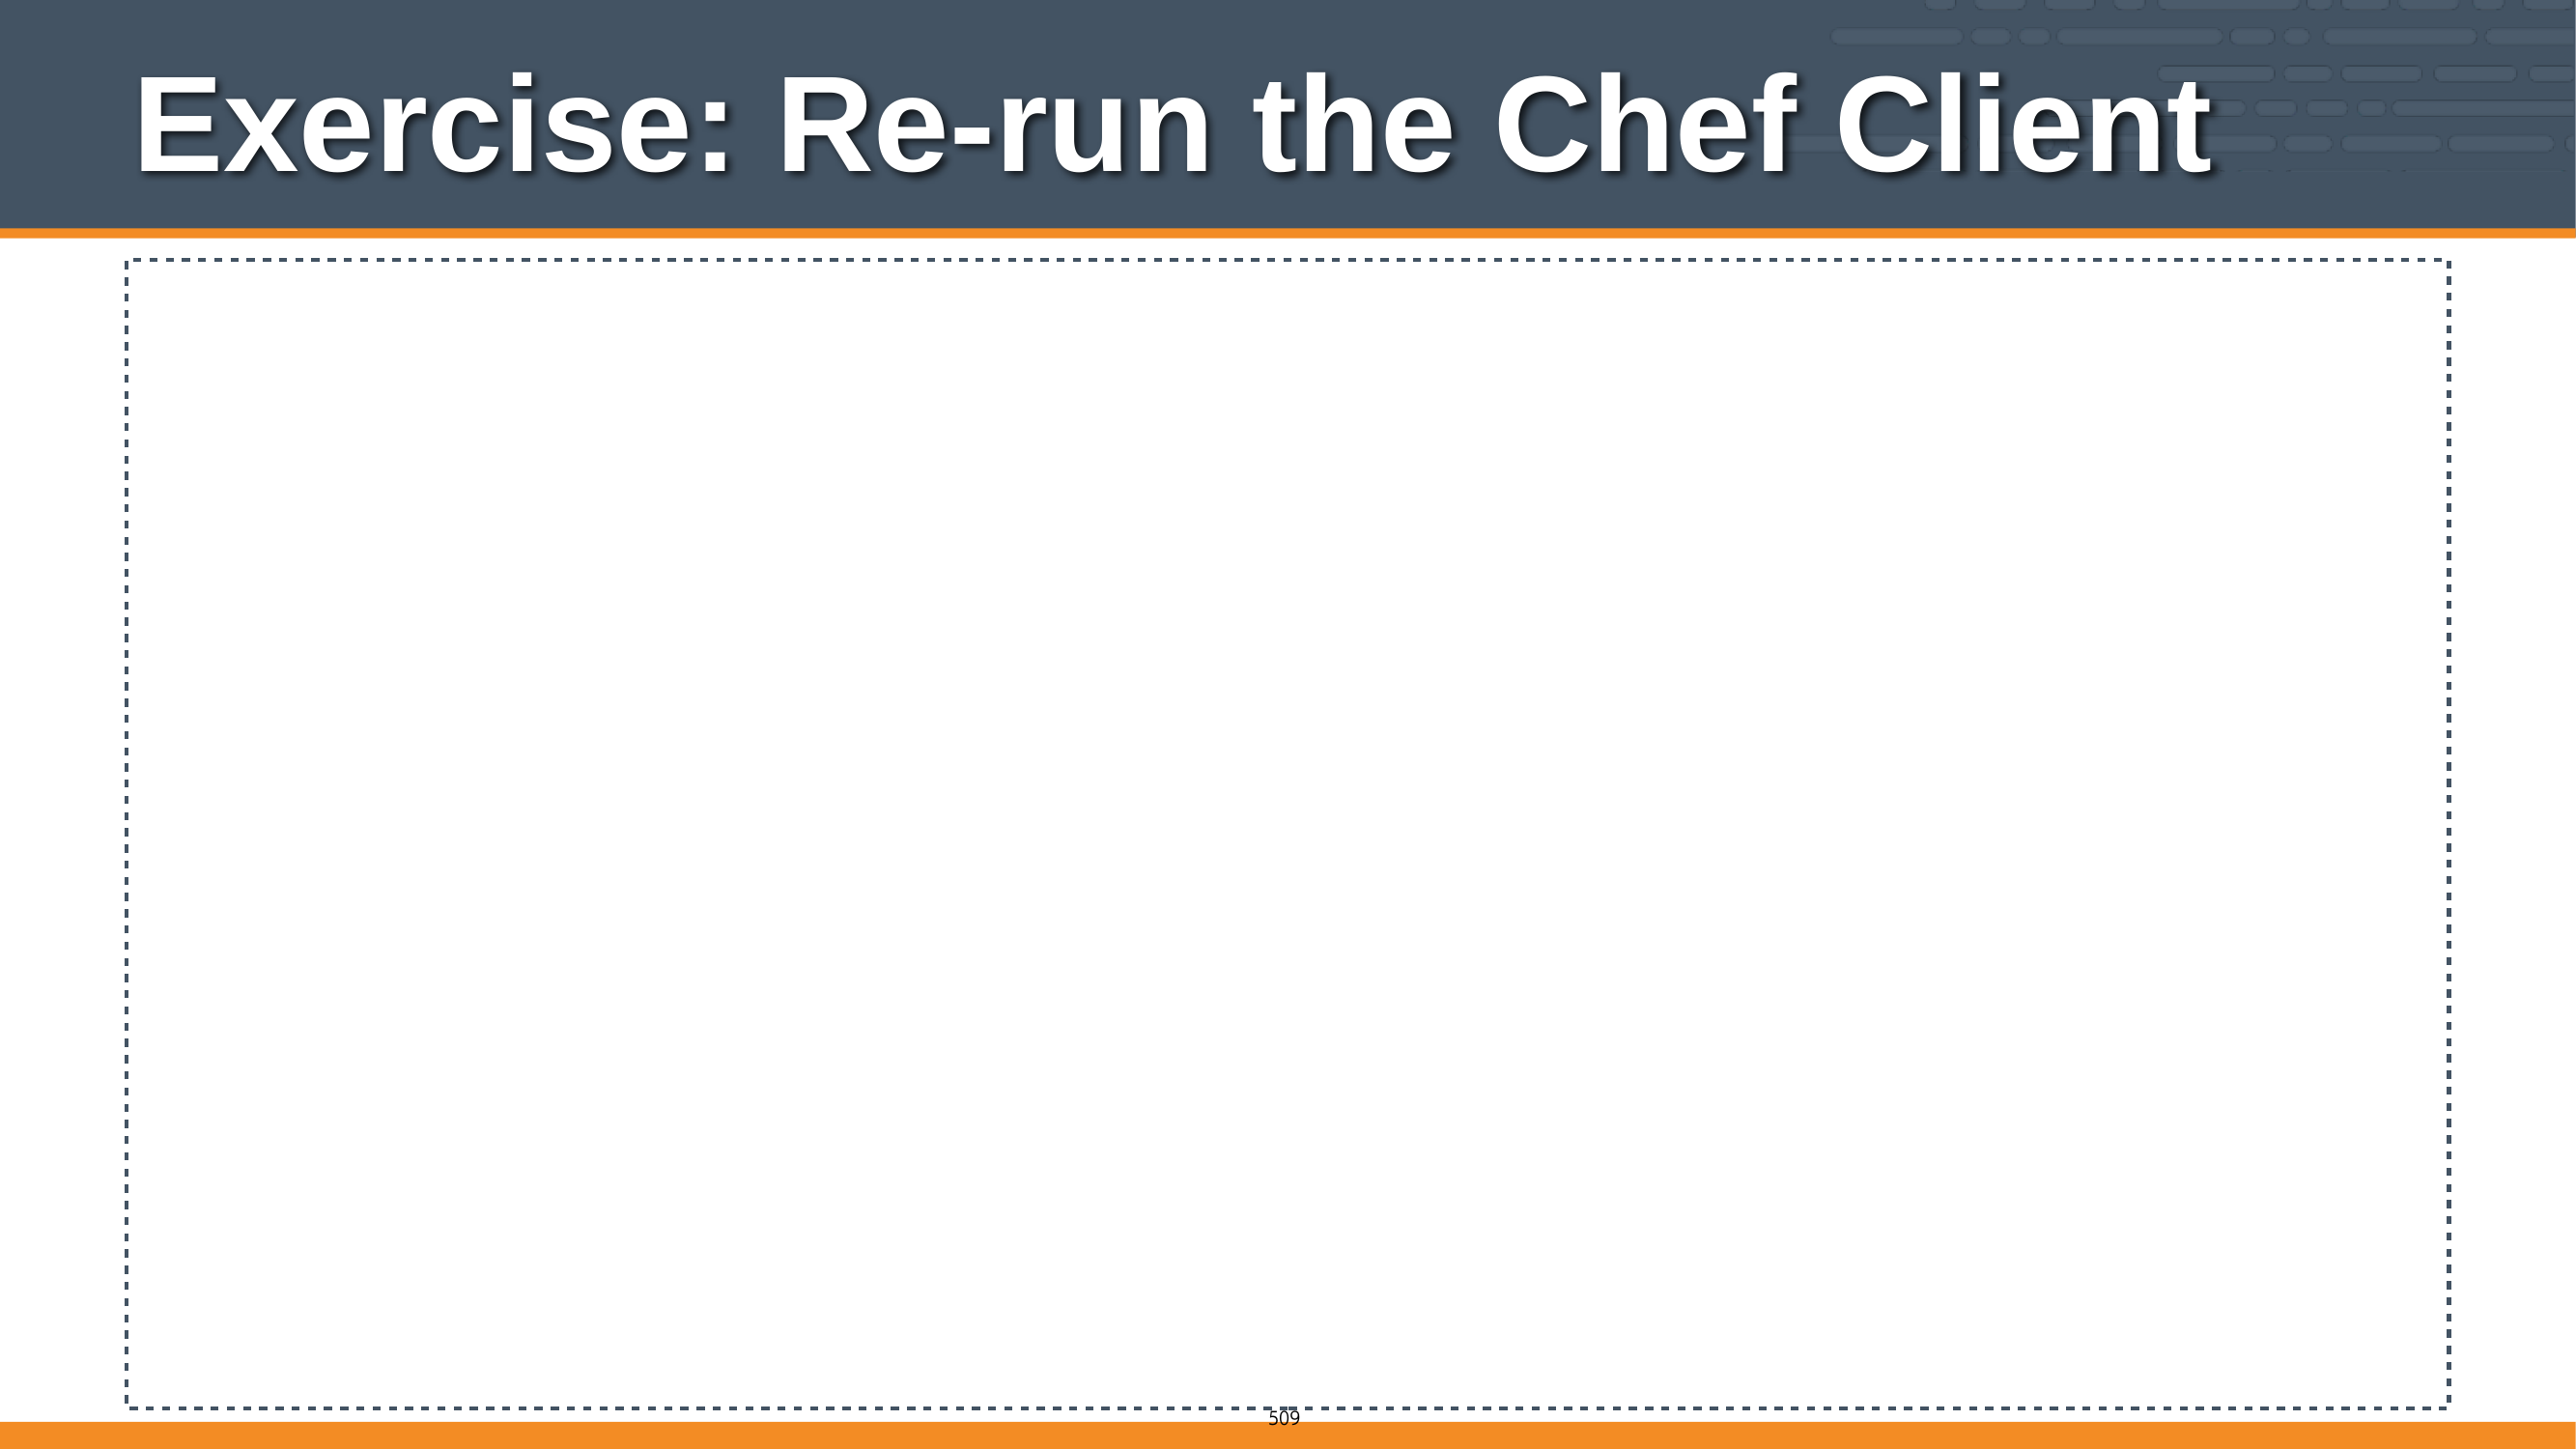

# Exercise: Re-run the Chef Client
  * directory[/srv/apache/admin] action create[2014-01-07T06:39:51-05:00] INFO: Processing directory[/srv/apache/admin] action create (apache::default line 53)
[2014-01-07T06:39:51-05:00] INFO: directory[/srv/apache/admin] created directory /srv/apache/admin

    - create new directory /srv/apache/admin[2014-01-07T06:39:51-05:00] INFO: directory[/srv/apache/admin] mode changed to 755

    - change mode from '' to '0755'
    - restore selinux security context

  * template[/srv/apache/admin/index.html] action create[2014-01-07T06:39:51-05:00] INFO: Processing template[/srv/apache/admin/index.html] action create (apache::default line 58)
[2014-01-07T06:39:51-05:00] INFO: template[/srv/apache/admin/index.html] created file /srv/apache/admin/index.html

    - create new file /srv/apache/admin/index.html[2014-01-07T06:39:51-05:00] INFO: template[/srv/apache/admin/index.html] updated file contents /srv/apache/admin/index.html

    - update content in file /srv/apache/admin/index.html from none to 8abbb3
        --- /srv/apache/admin/index.html	2014-01-07 06:39:51.762119942 -0500
        +++ /tmp/chef-rendered-template20140107-17953-lsuqbi	2014-01-07 06:39:51.764120008 -0500
        @@ -1 +1,8 @@
        +<html>
        +  <body>
        +    <h1>Welcome to Chef</h1>
        +    <h2>We love admin</h2>
        +    10.160.201.90:8000
        +  </body>
        +</html>[2014-01-07T06:39:51-05:00] INFO: template[/srv/apache/admin/index.html] mode changed to 644

    - change mode from '' to '0644'
509